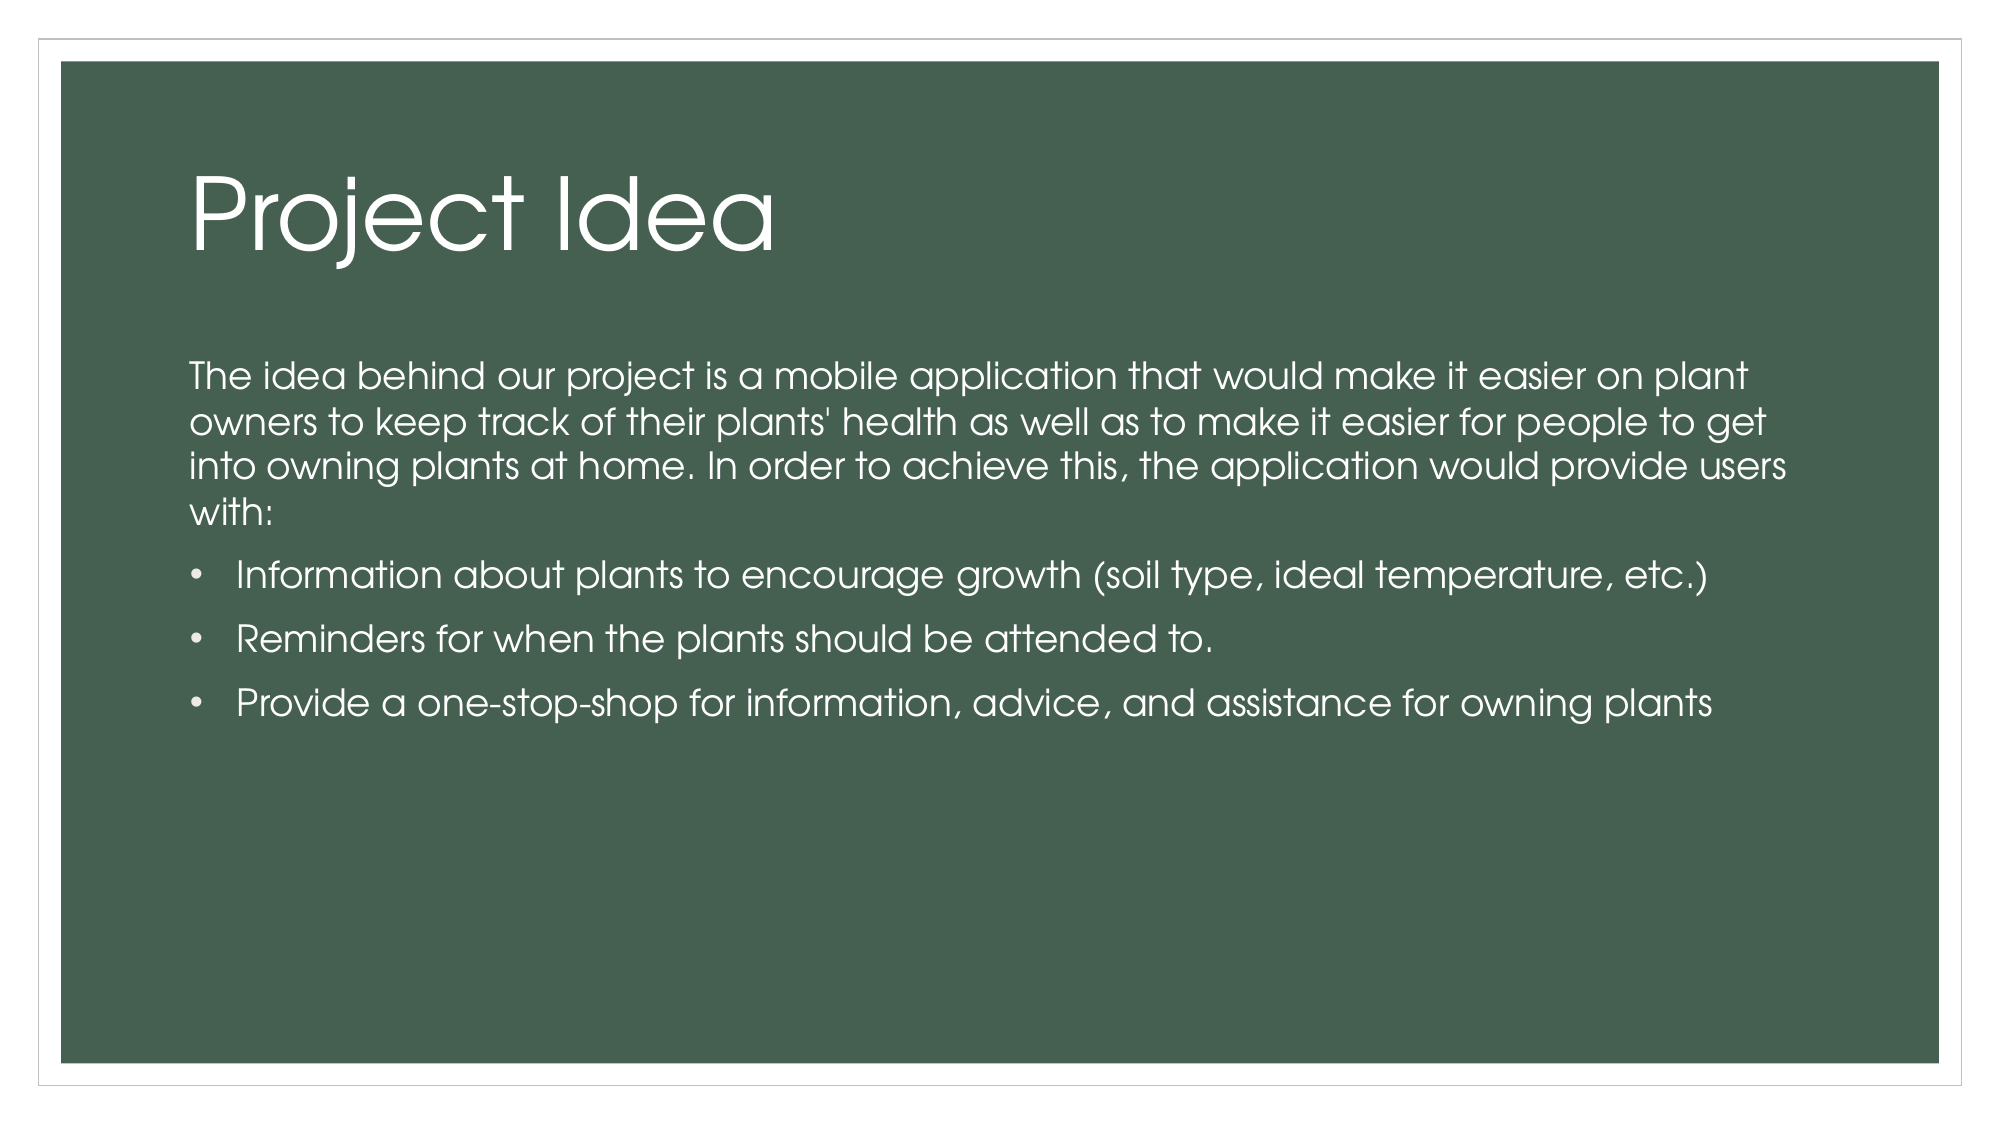

# Project Idea
The idea behind our project is a mobile application that would make it easier on plant owners to keep track of their plants' health as well as to make it easier for people to get into owning plants at home. In order to achieve this, the application would provide users with:
Information about plants to encourage growth (soil type, ideal temperature, etc.)
Reminders for when the plants should be attended to.
Provide a one-stop-shop for information, advice, and assistance for owning plants